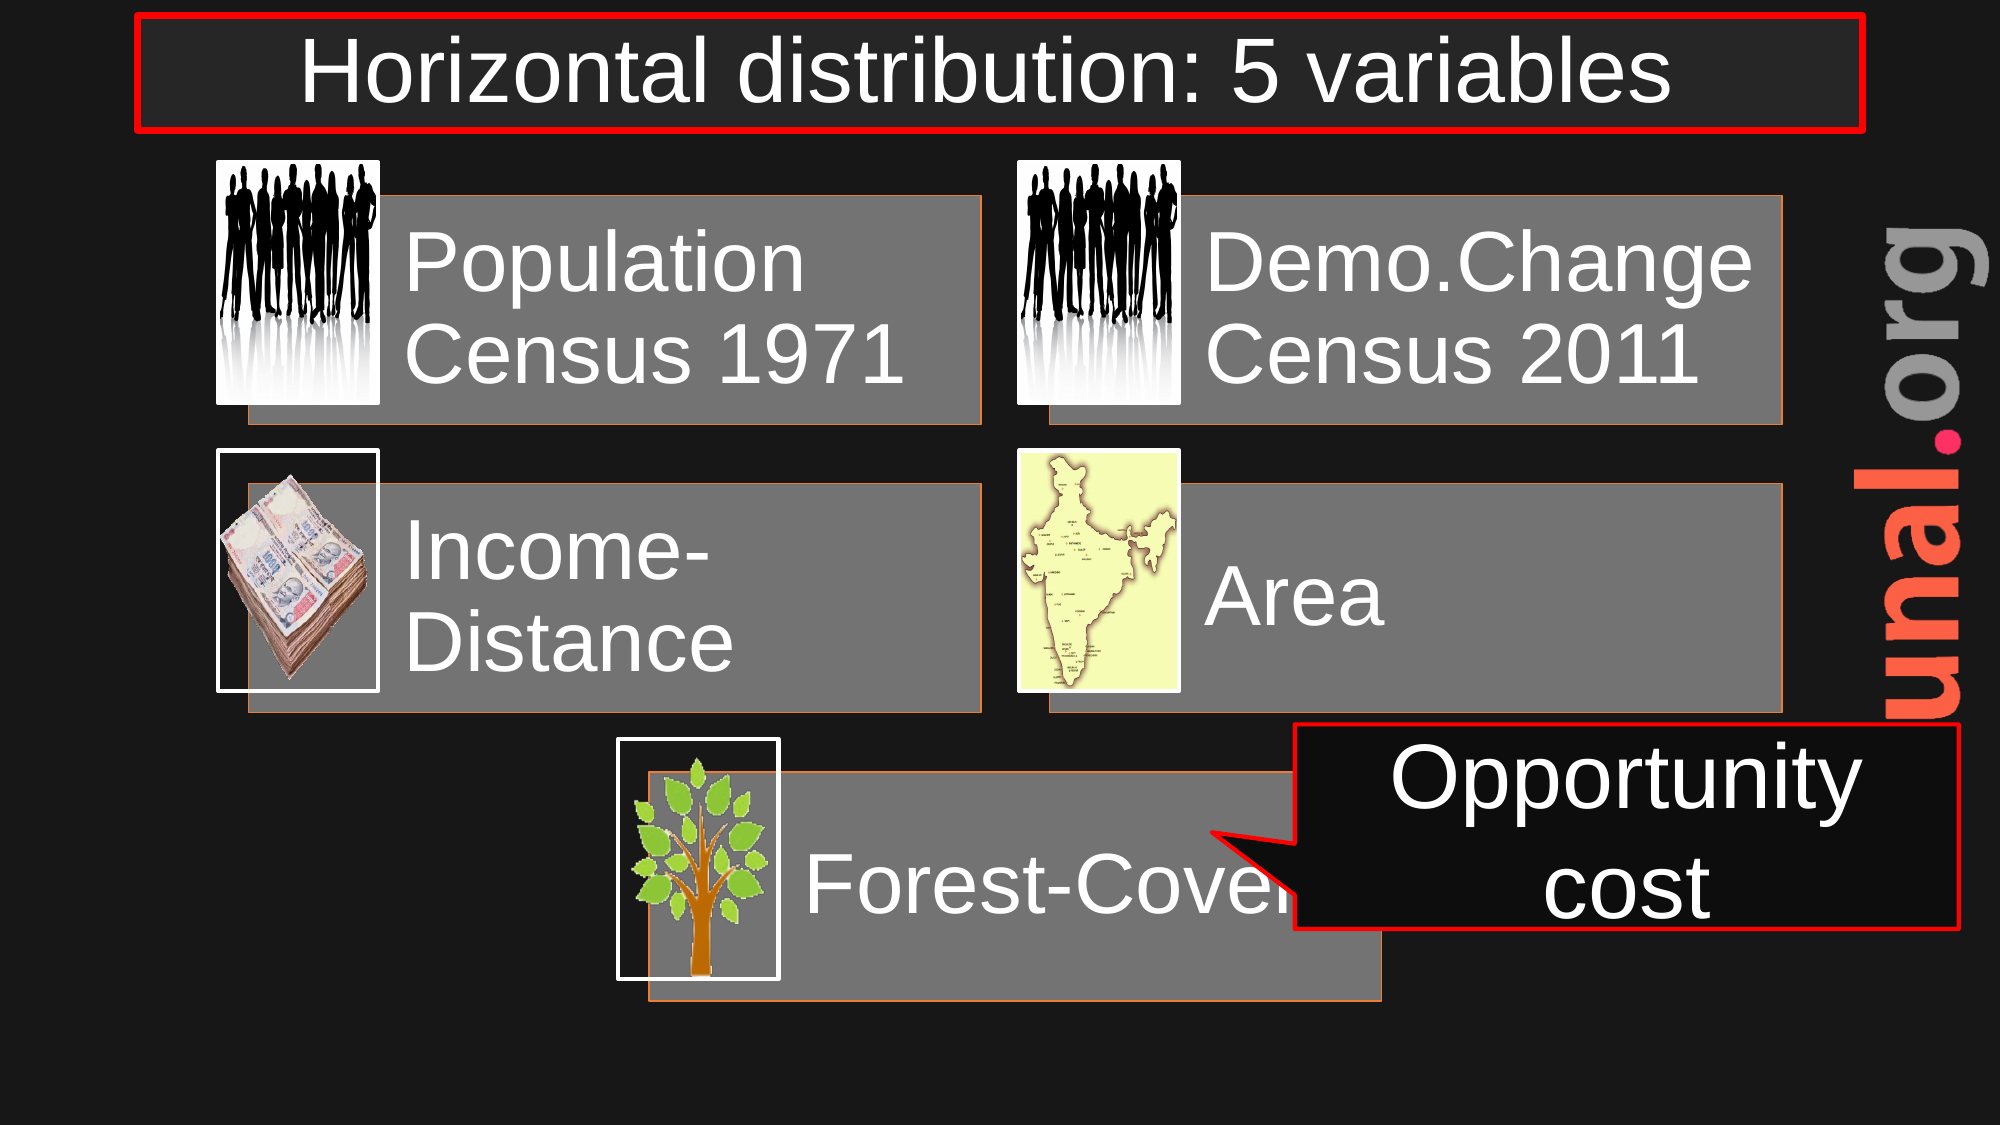

# Horizontal distribution: 5 variables
Population Census 1971
Demo.Change Census 2011
Income-Distance
Area
Forest-Cover
Opportunity cost